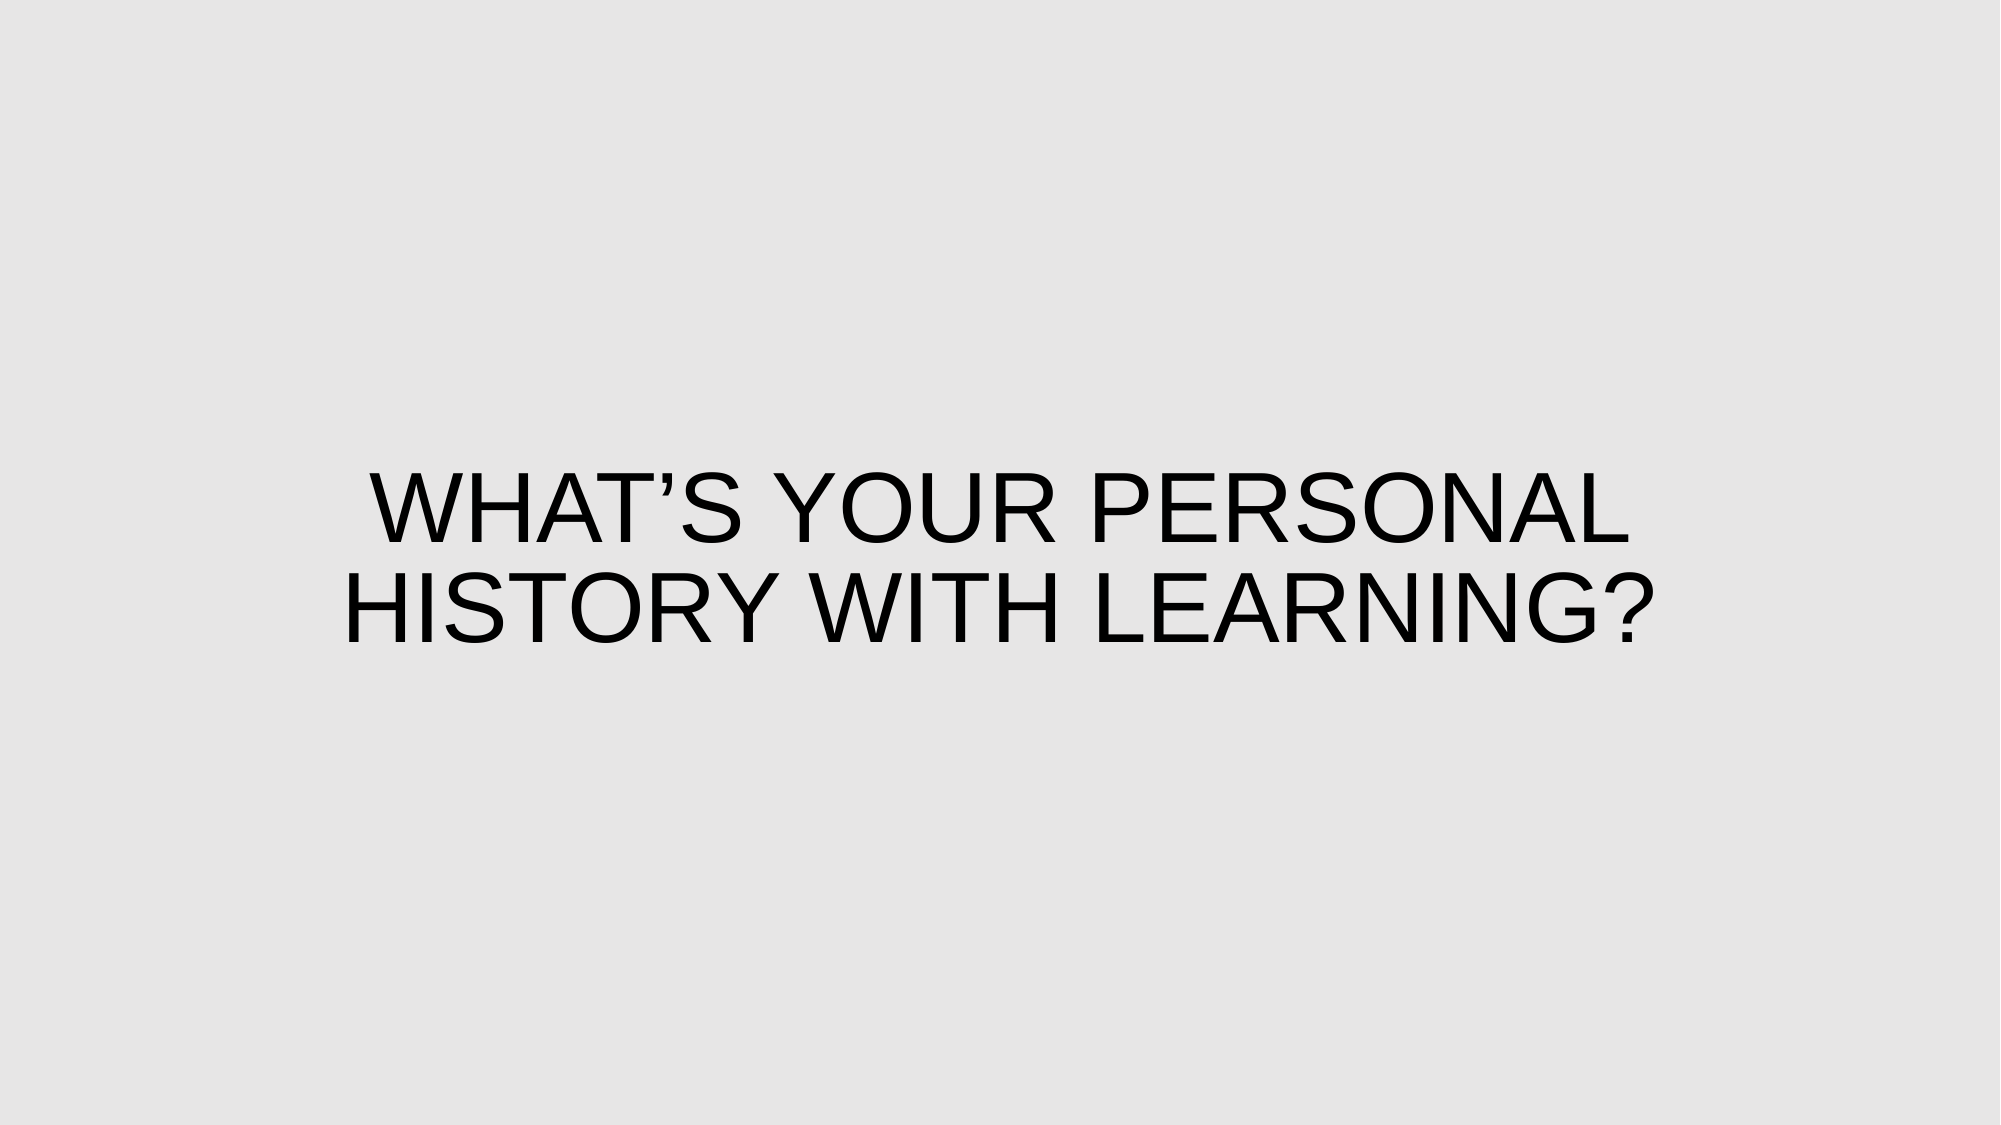

# What’s your personal history with learning?